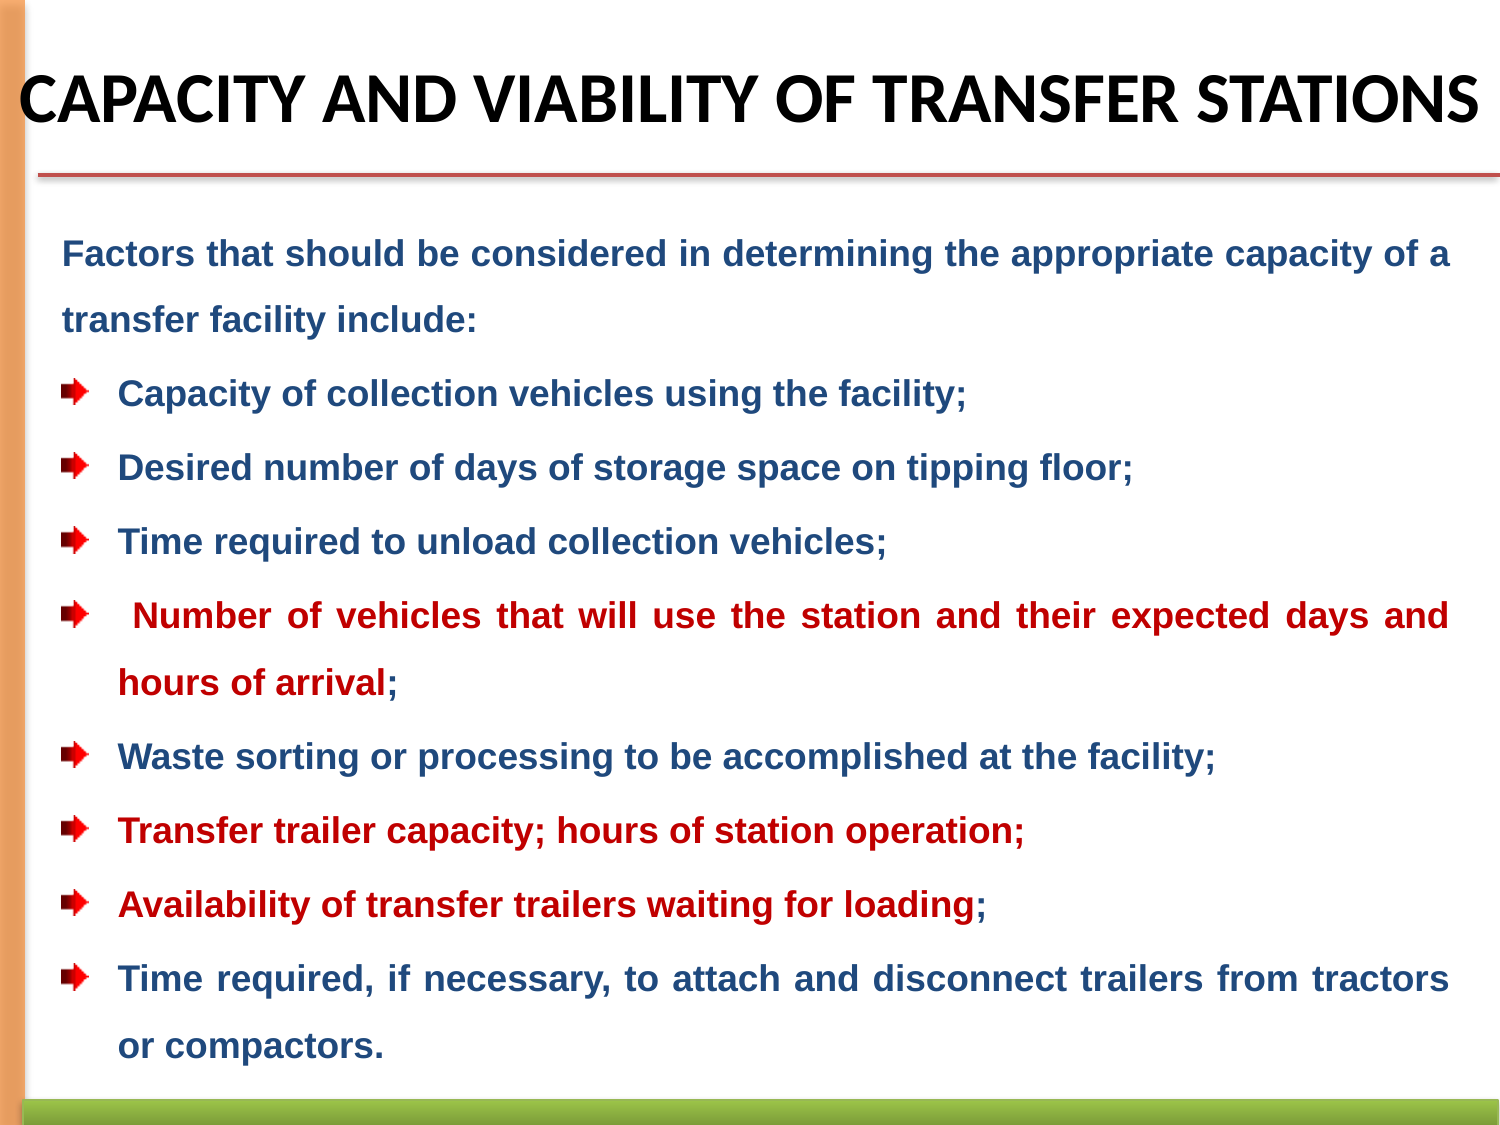

# CAPACITY AND VIABILITY OF TRANSFER STATIONS
Factors that should be considered in determining the appropriate capacity of a transfer facility include:
Capacity of collection vehicles using the facility;
Desired number of days of storage space on tipping floor;
Time required to unload collection vehicles;
 Number of vehicles that will use the station and their expected days and hours of arrival;
Waste sorting or processing to be accomplished at the facility;
Transfer trailer capacity; hours of station operation;
Availability of transfer trailers waiting for loading;
Time required, if necessary, to attach and disconnect trailers from tractors or compactors.